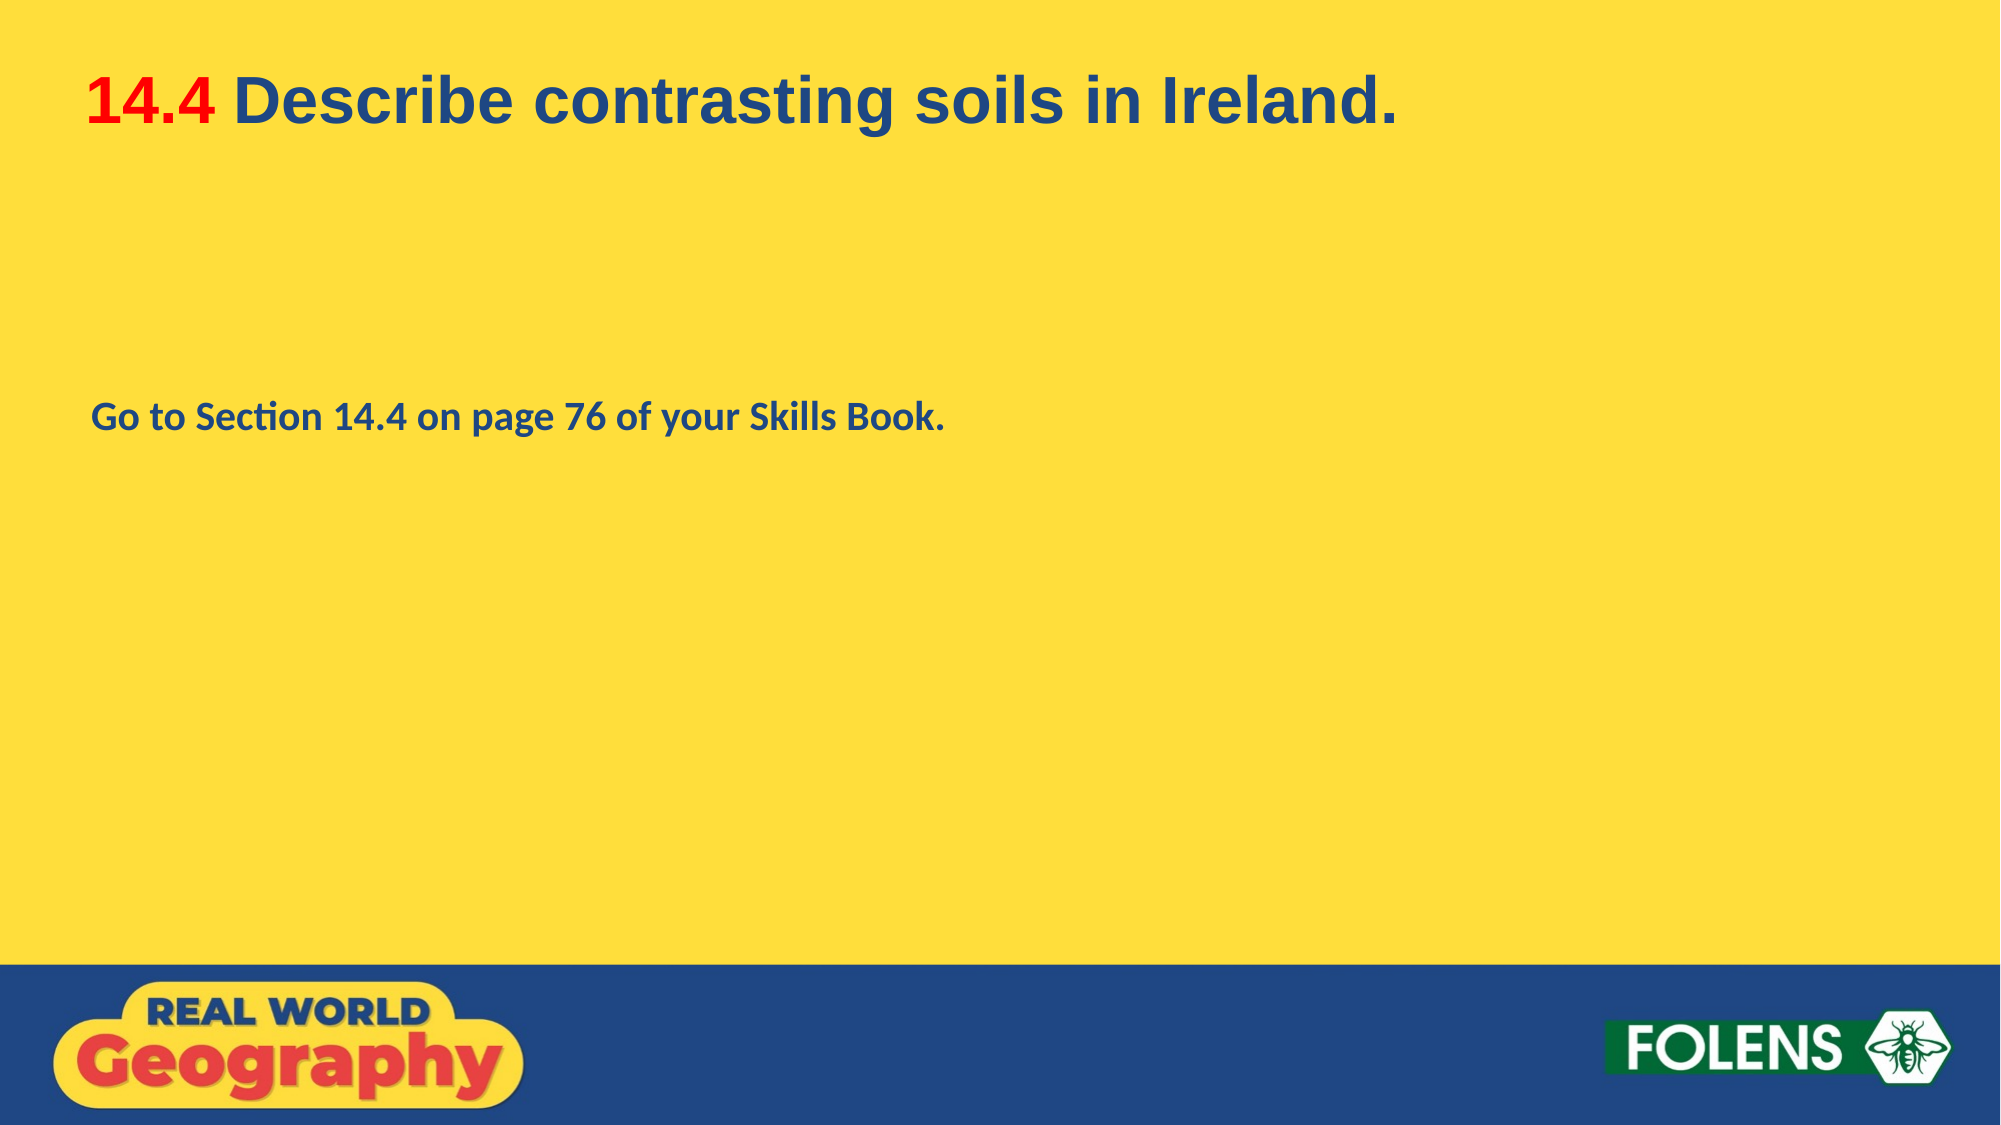

14.4 Describe contrasting soils in Ireland.
Go to Section 14.4 on page 76 of your Skills Book.